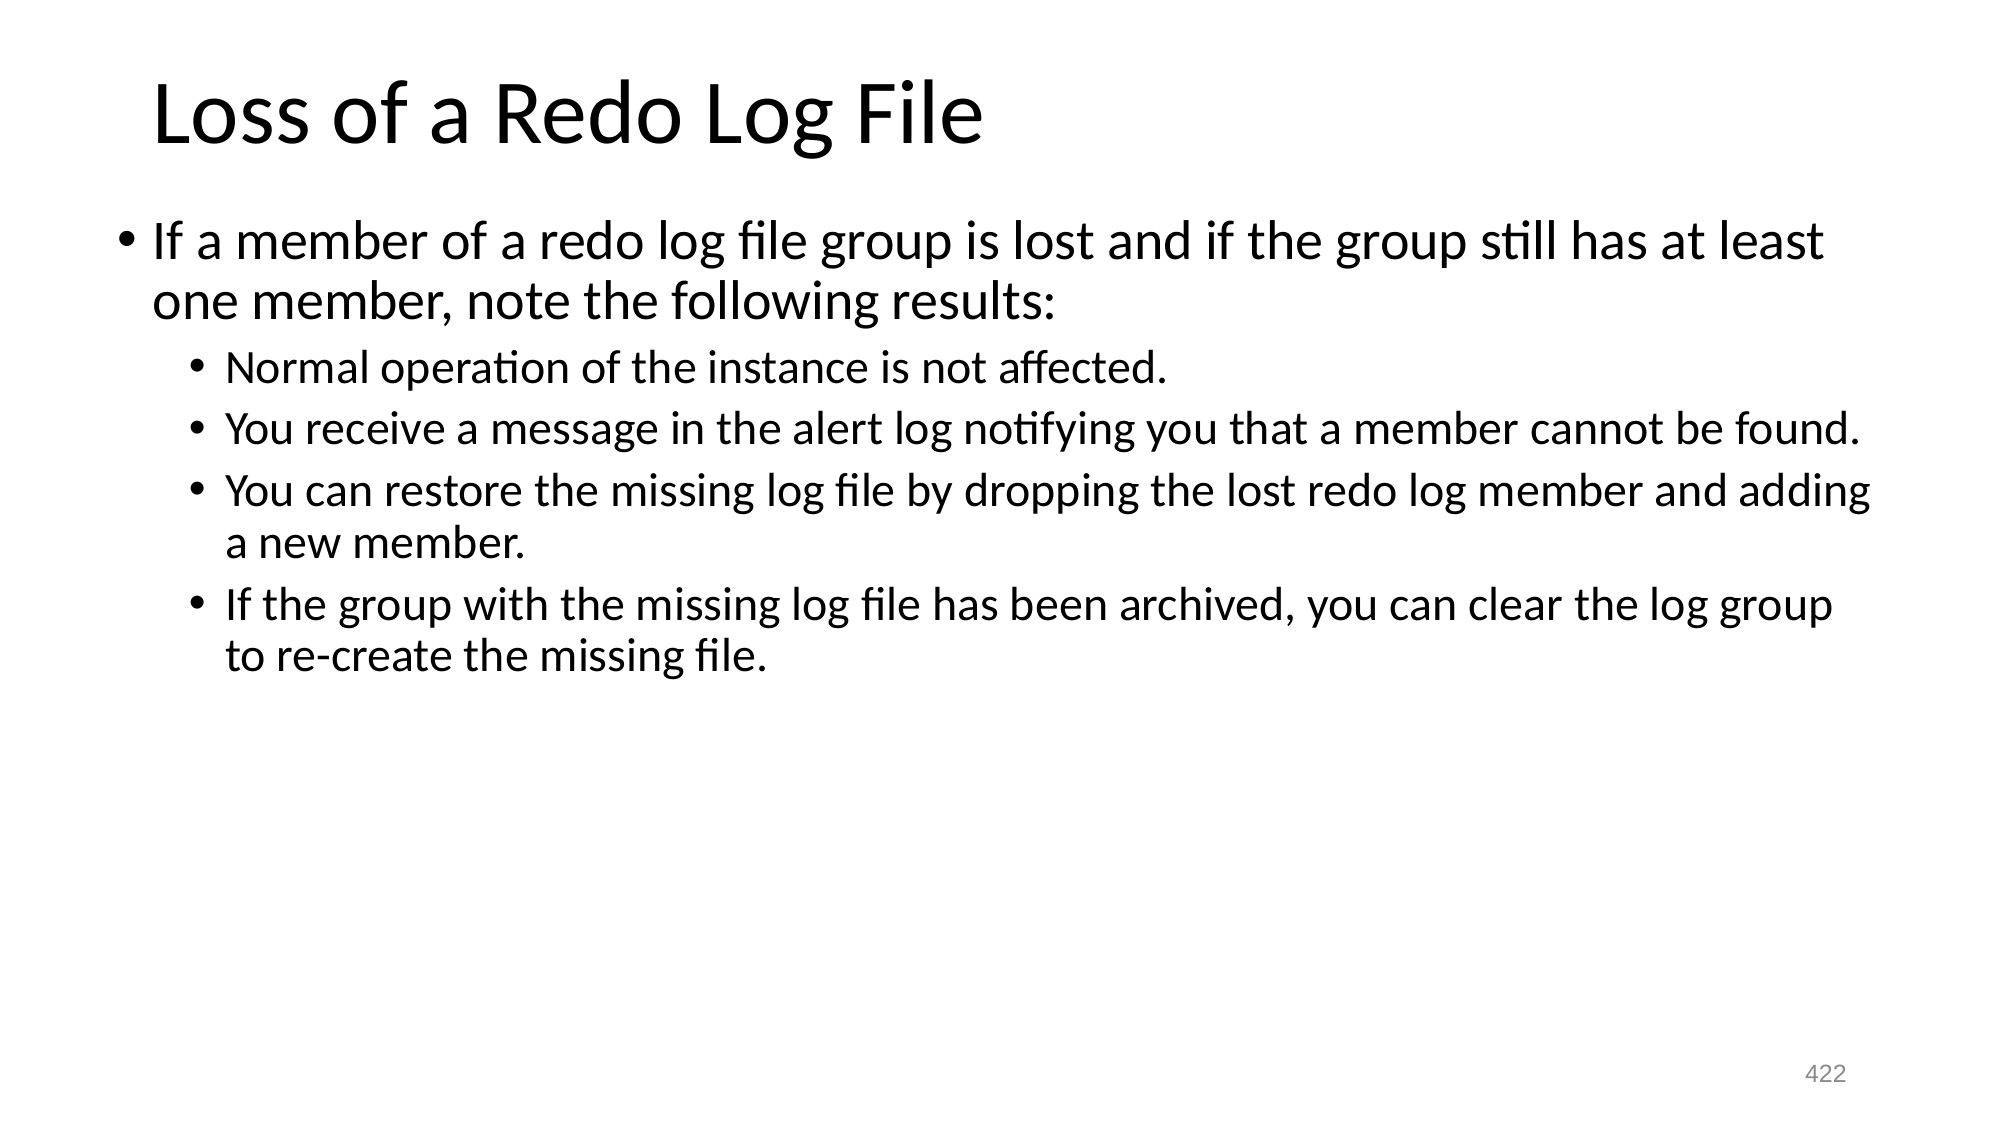

# Loss of a Redo Log File
If a member of a redo log file group is lost and if the group still has at least one member, note the following results:
Normal operation of the instance is not affected.
You receive a message in the alert log notifying you that a member cannot be found.
You can restore the missing log file by dropping the lost redo log member and adding a new member.
If the group with the missing log file has been archived, you can clear the log group to re-create the missing file.
422